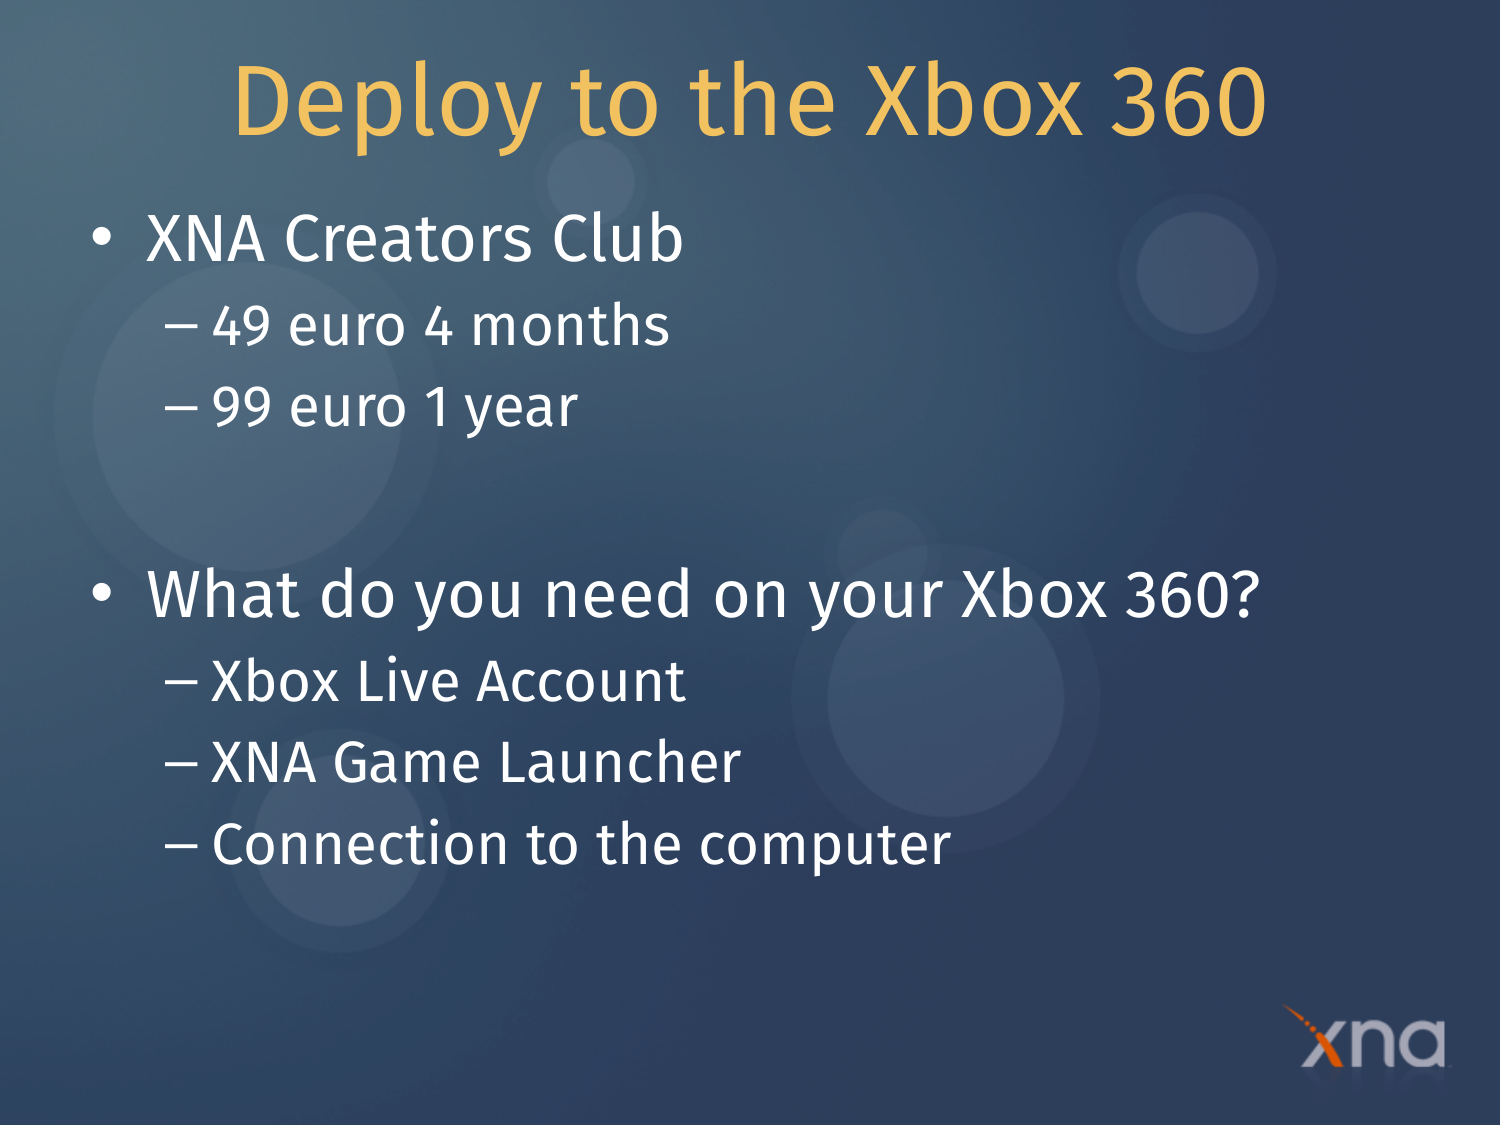

# Deploy to the Xbox 360
XNA Creators Club
49 euro 4 months
99 euro 1 year

What do you need on your Xbox 360?
Xbox Live Account
XNA Game Launcher
Connection to the computer